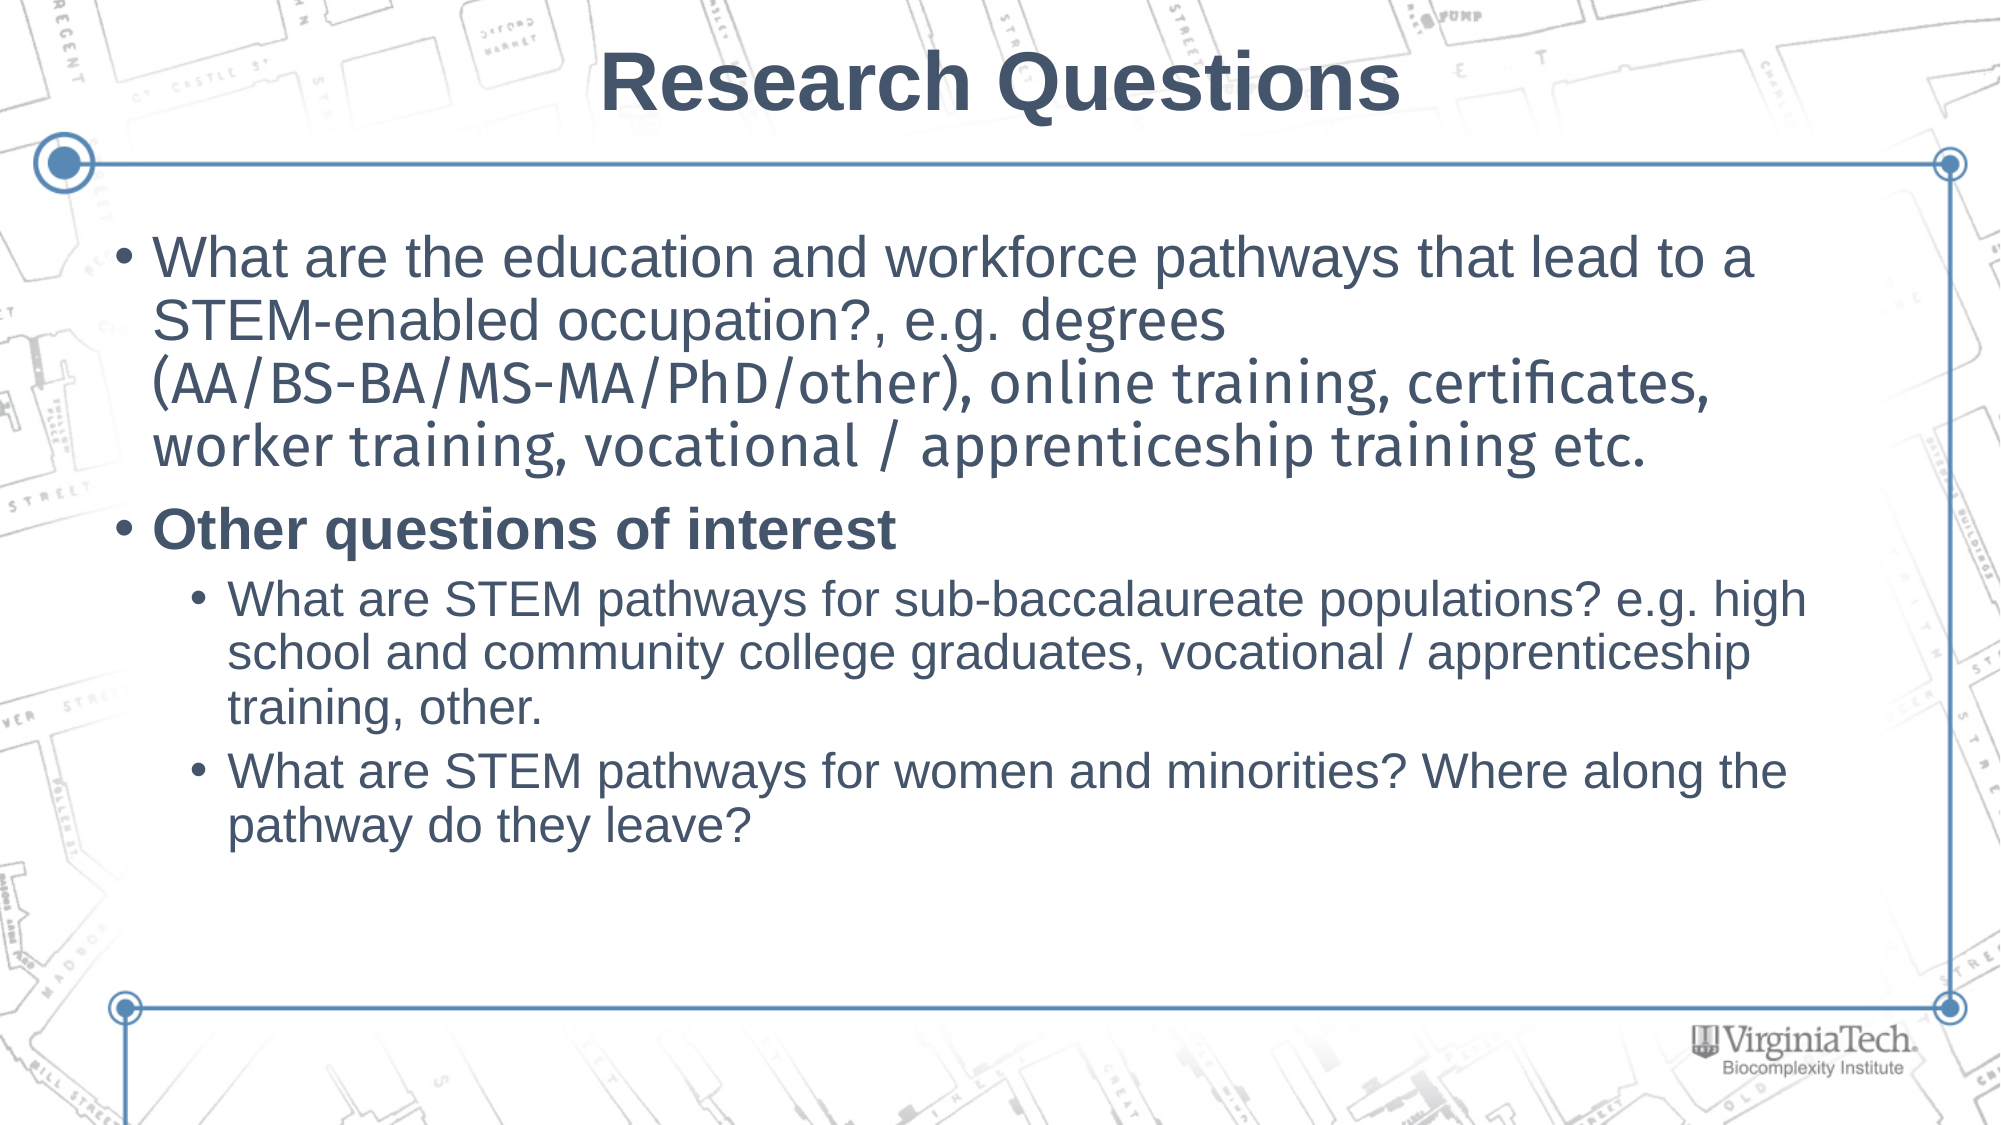

# Research Questions
What are the education and workforce pathways that lead to a STEM-enabled occupation?, e.g. degrees (AA/BS-BA/MS-MA/PhD/other), online training, certificates, worker training, vocational / apprenticeship training etc.
Other questions of interest
What are STEM pathways for sub-baccalaureate populations? e.g. high school and community college graduates, vocational / apprenticeship training, other.
What are STEM pathways for women and minorities? Where along the pathway do they leave?